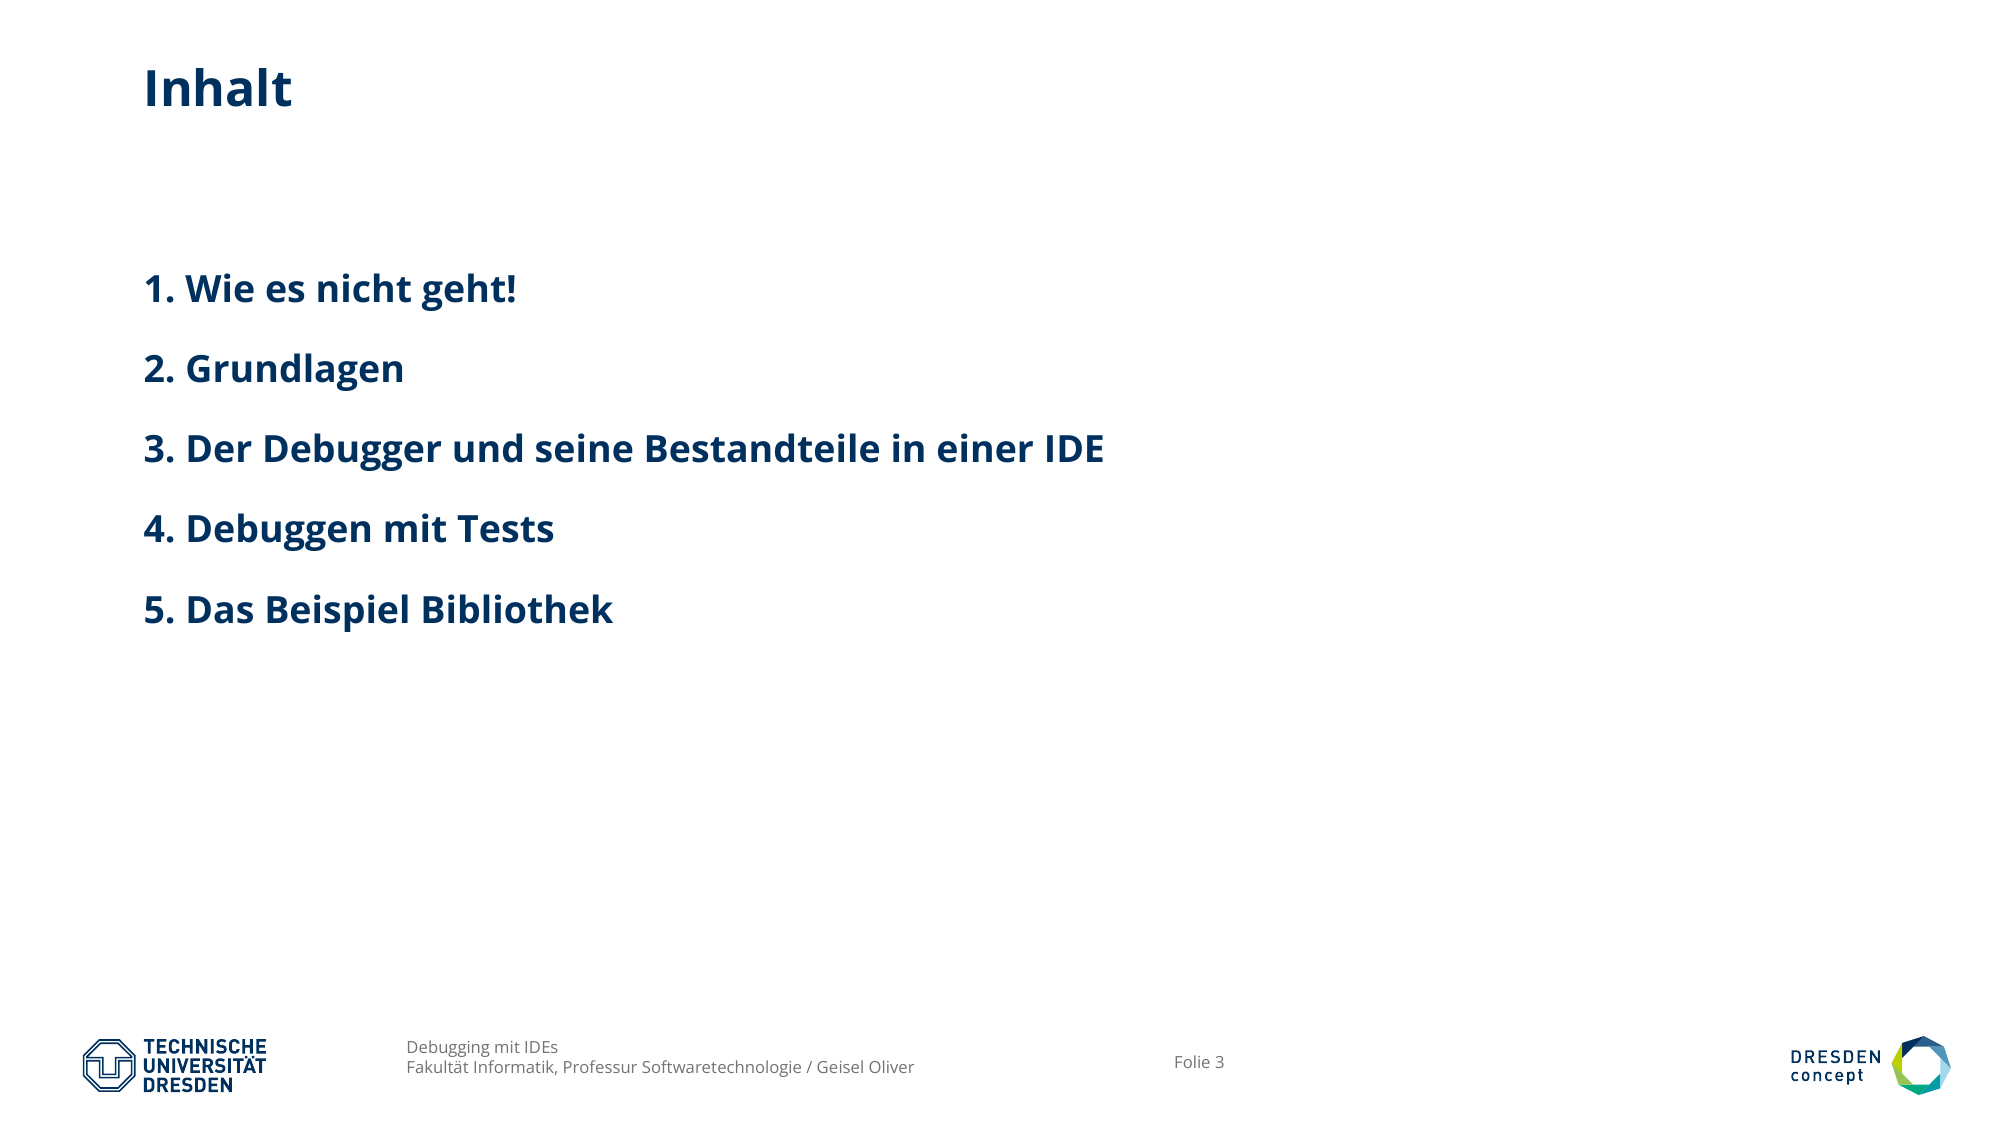

# Inhalt
 Wie es nicht geht!
 Grundlagen
 Der Debugger und seine Bestandteile in einer IDE
 Debuggen mit Tests
 Das Beispiel Bibliothek